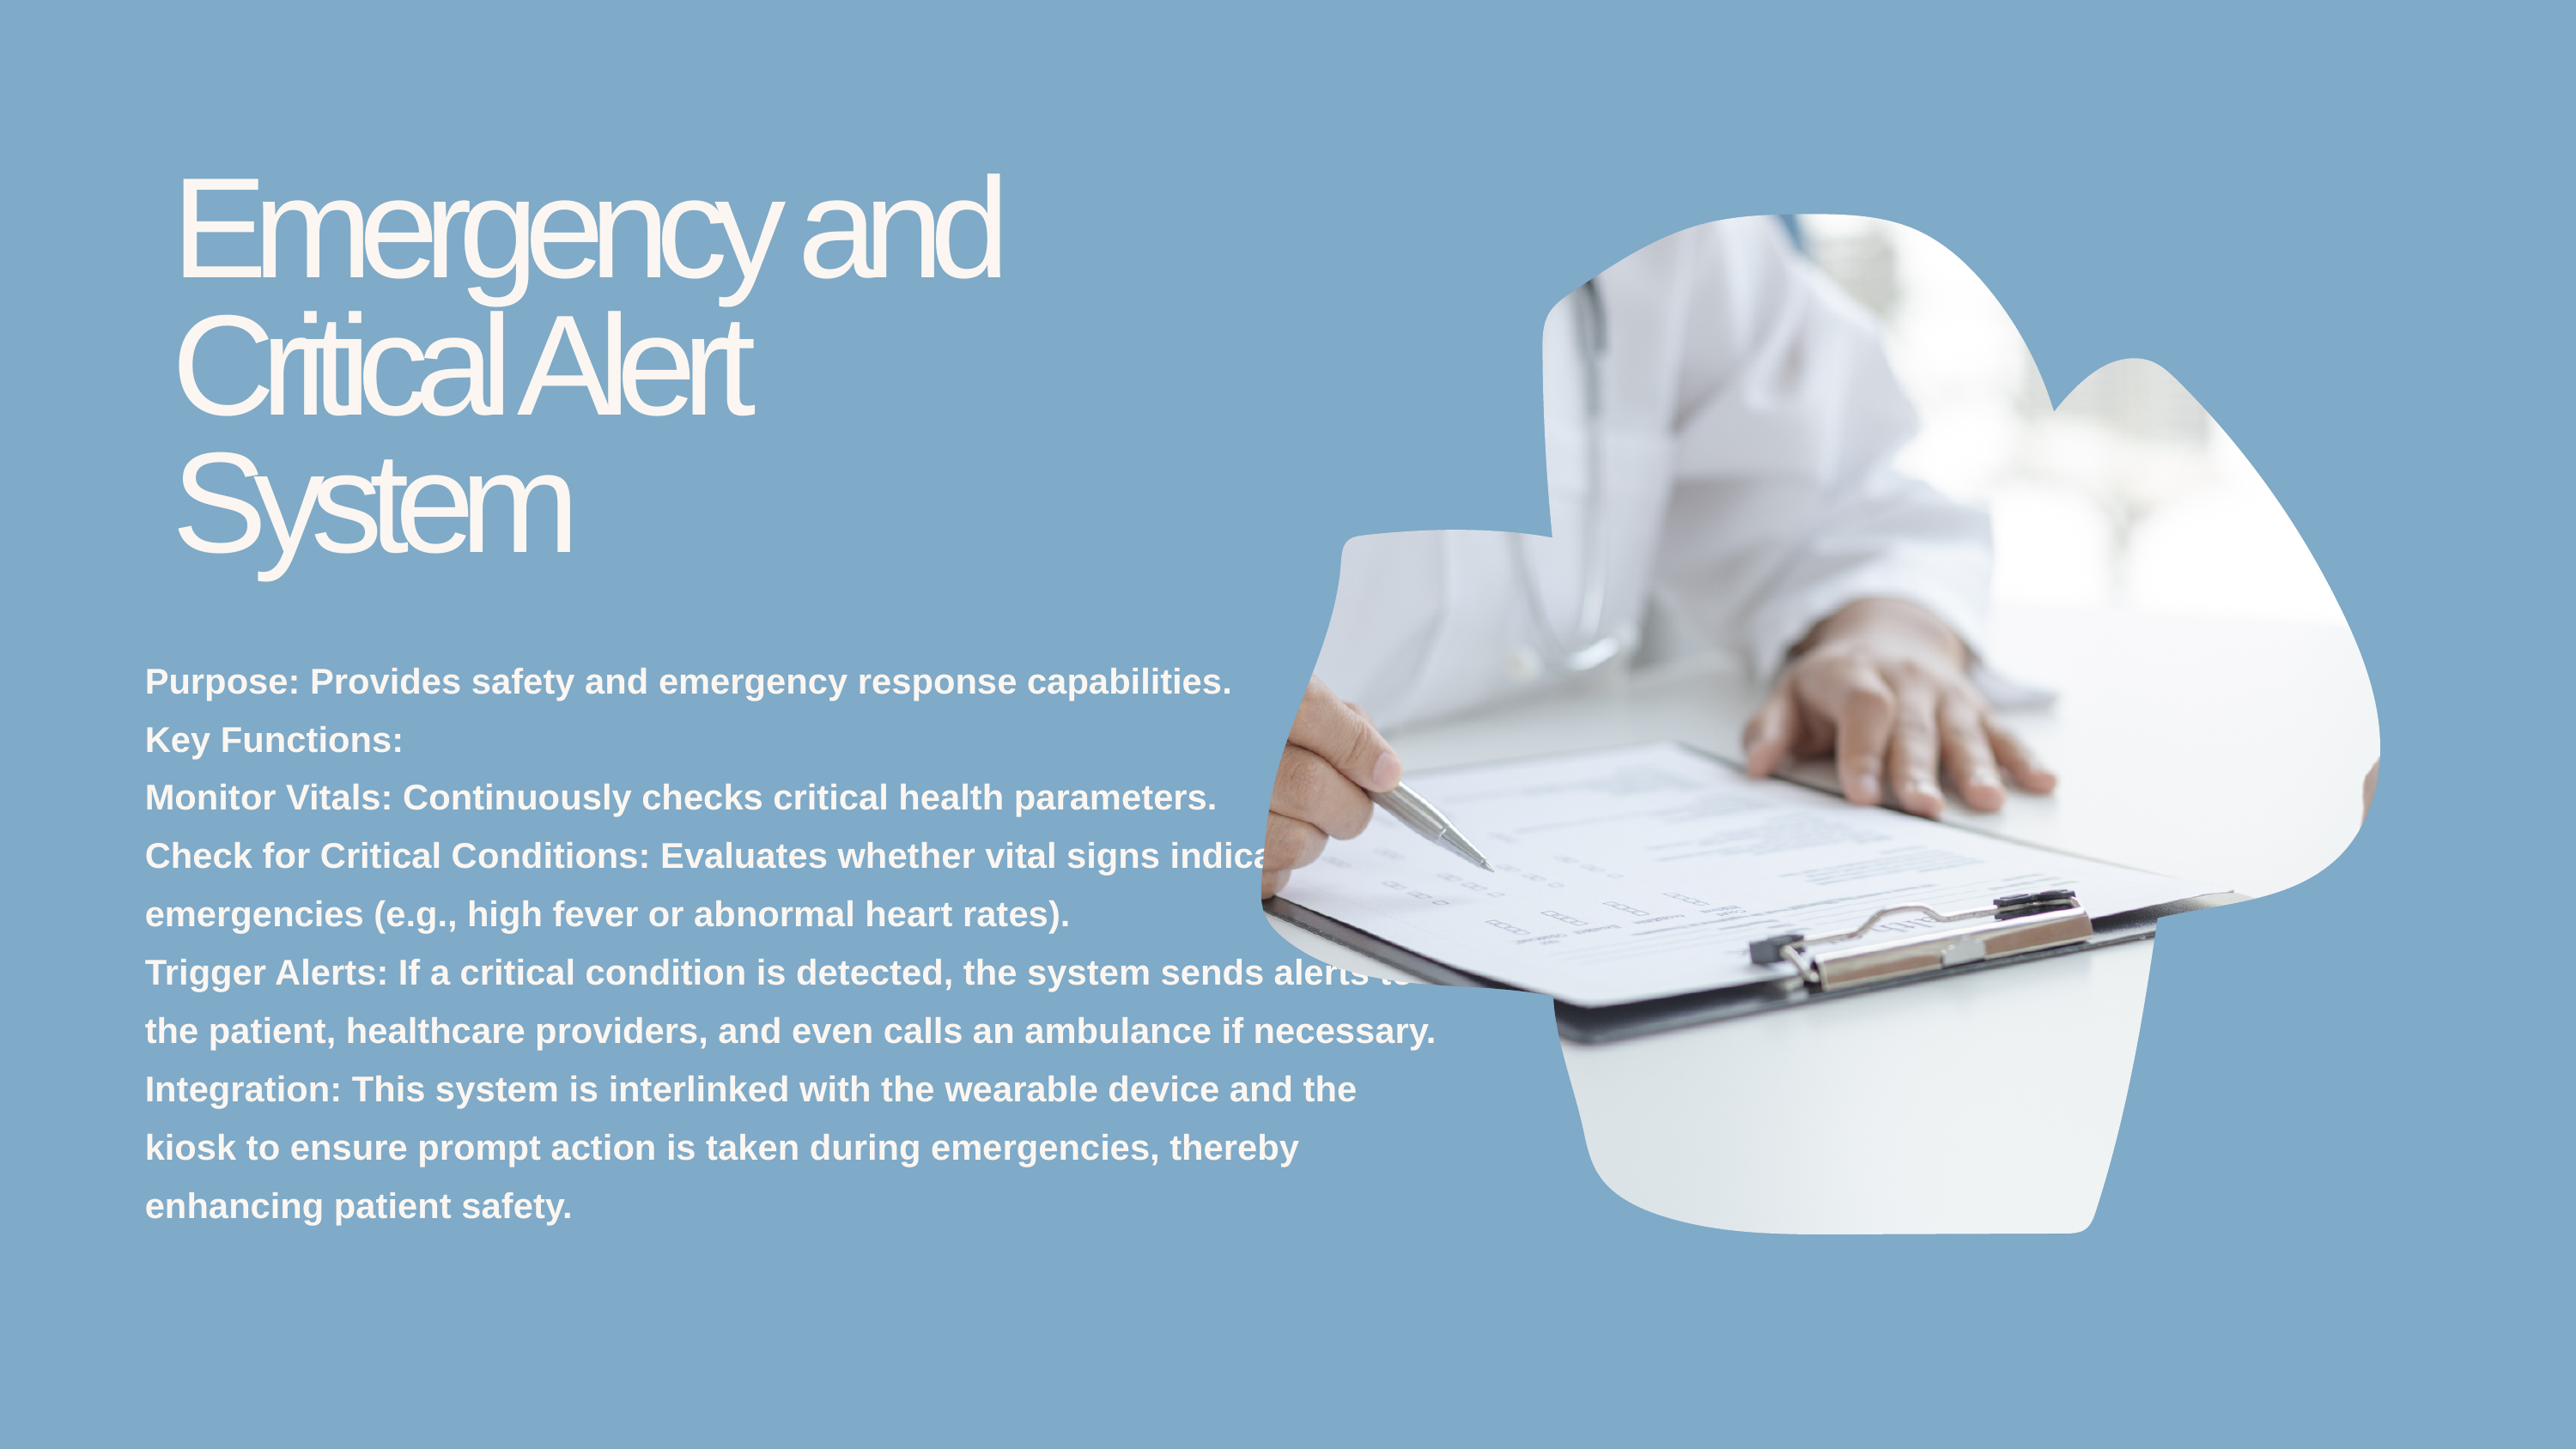

Emergency and Critical Alert System

Purpose: Provides safety and emergency response capabilities.
Key Functions:
Monitor Vitals: Continuously checks critical health parameters.
Check for Critical Conditions: Evaluates whether vital signs indicate emergencies (e.g., high fever or abnormal heart rates).
Trigger Alerts: If a critical condition is detected, the system sends alerts to the patient, healthcare providers, and even calls an ambulance if necessary.
Integration: This system is interlinked with the wearable device and the kiosk to ensure prompt action is taken during emergencies, thereby enhancing patient safety.